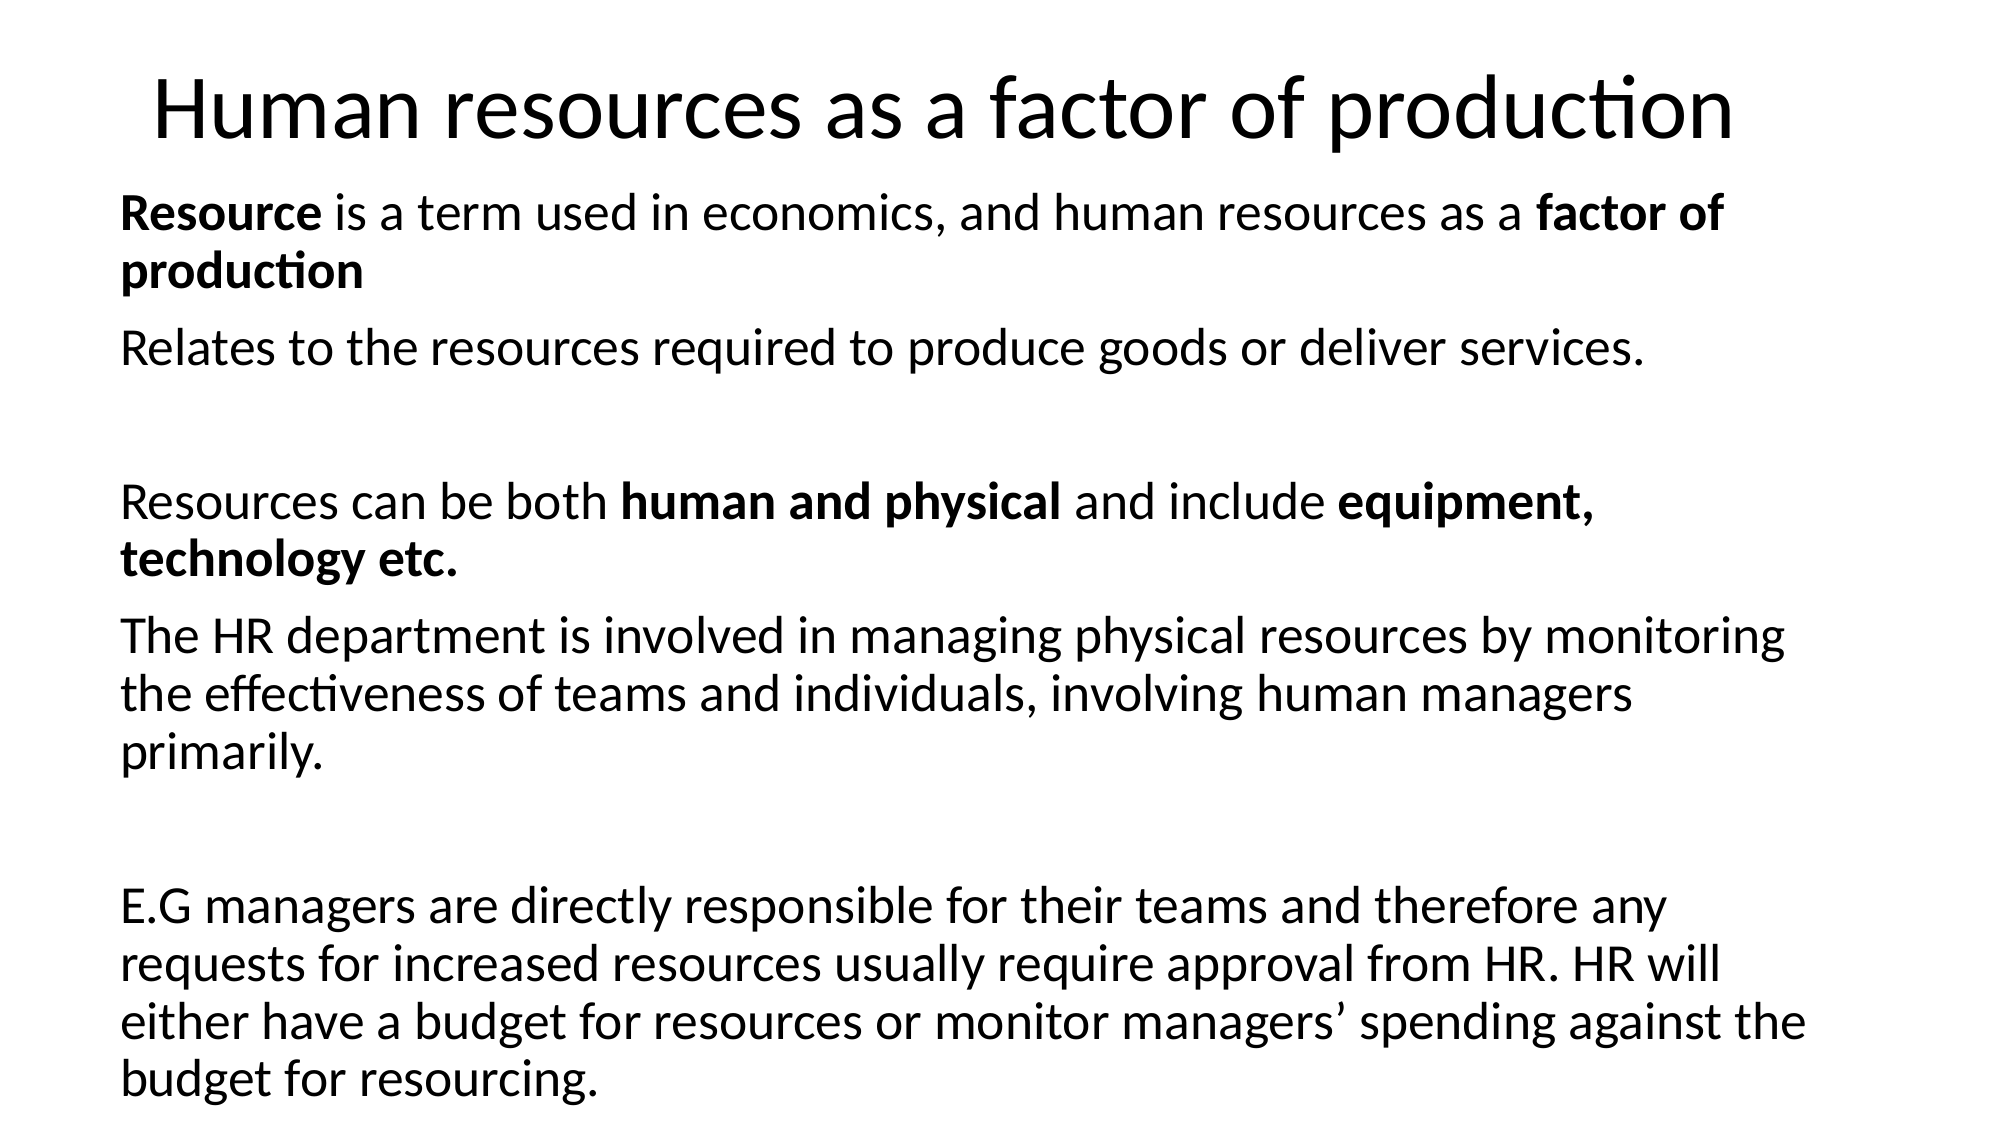

# Human resources as a factor of production
Resource is a term used in economics, and human resources as a factor of production
Relates to the resources required to produce goods or deliver services.

Resources can be both human and physical and include equipment, technology etc.
The HR department is involved in managing physical resources by monitoring the effectiveness of teams and individuals, involving human managers primarily.

E.G managers are directly responsible for their teams and therefore any requests for increased resources usually require approval from HR. HR will either have a budget for resources or monitor managers’ spending against the budget for resourcing.